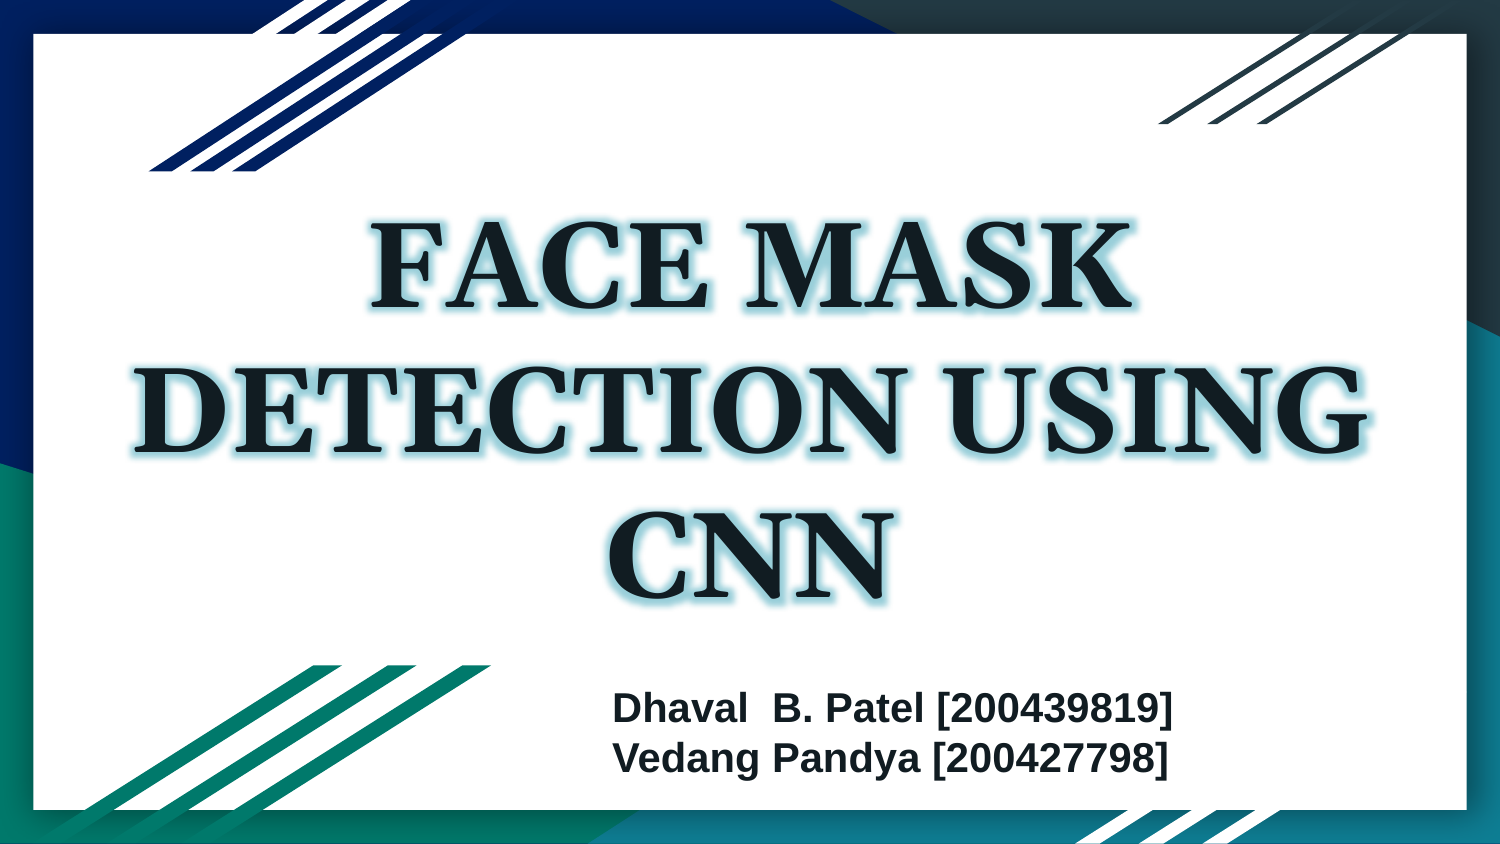

FACE MASK DETECTION USING CNN
Dhaval  B. Patel [200439819]
Vedang Pandya [200427798]